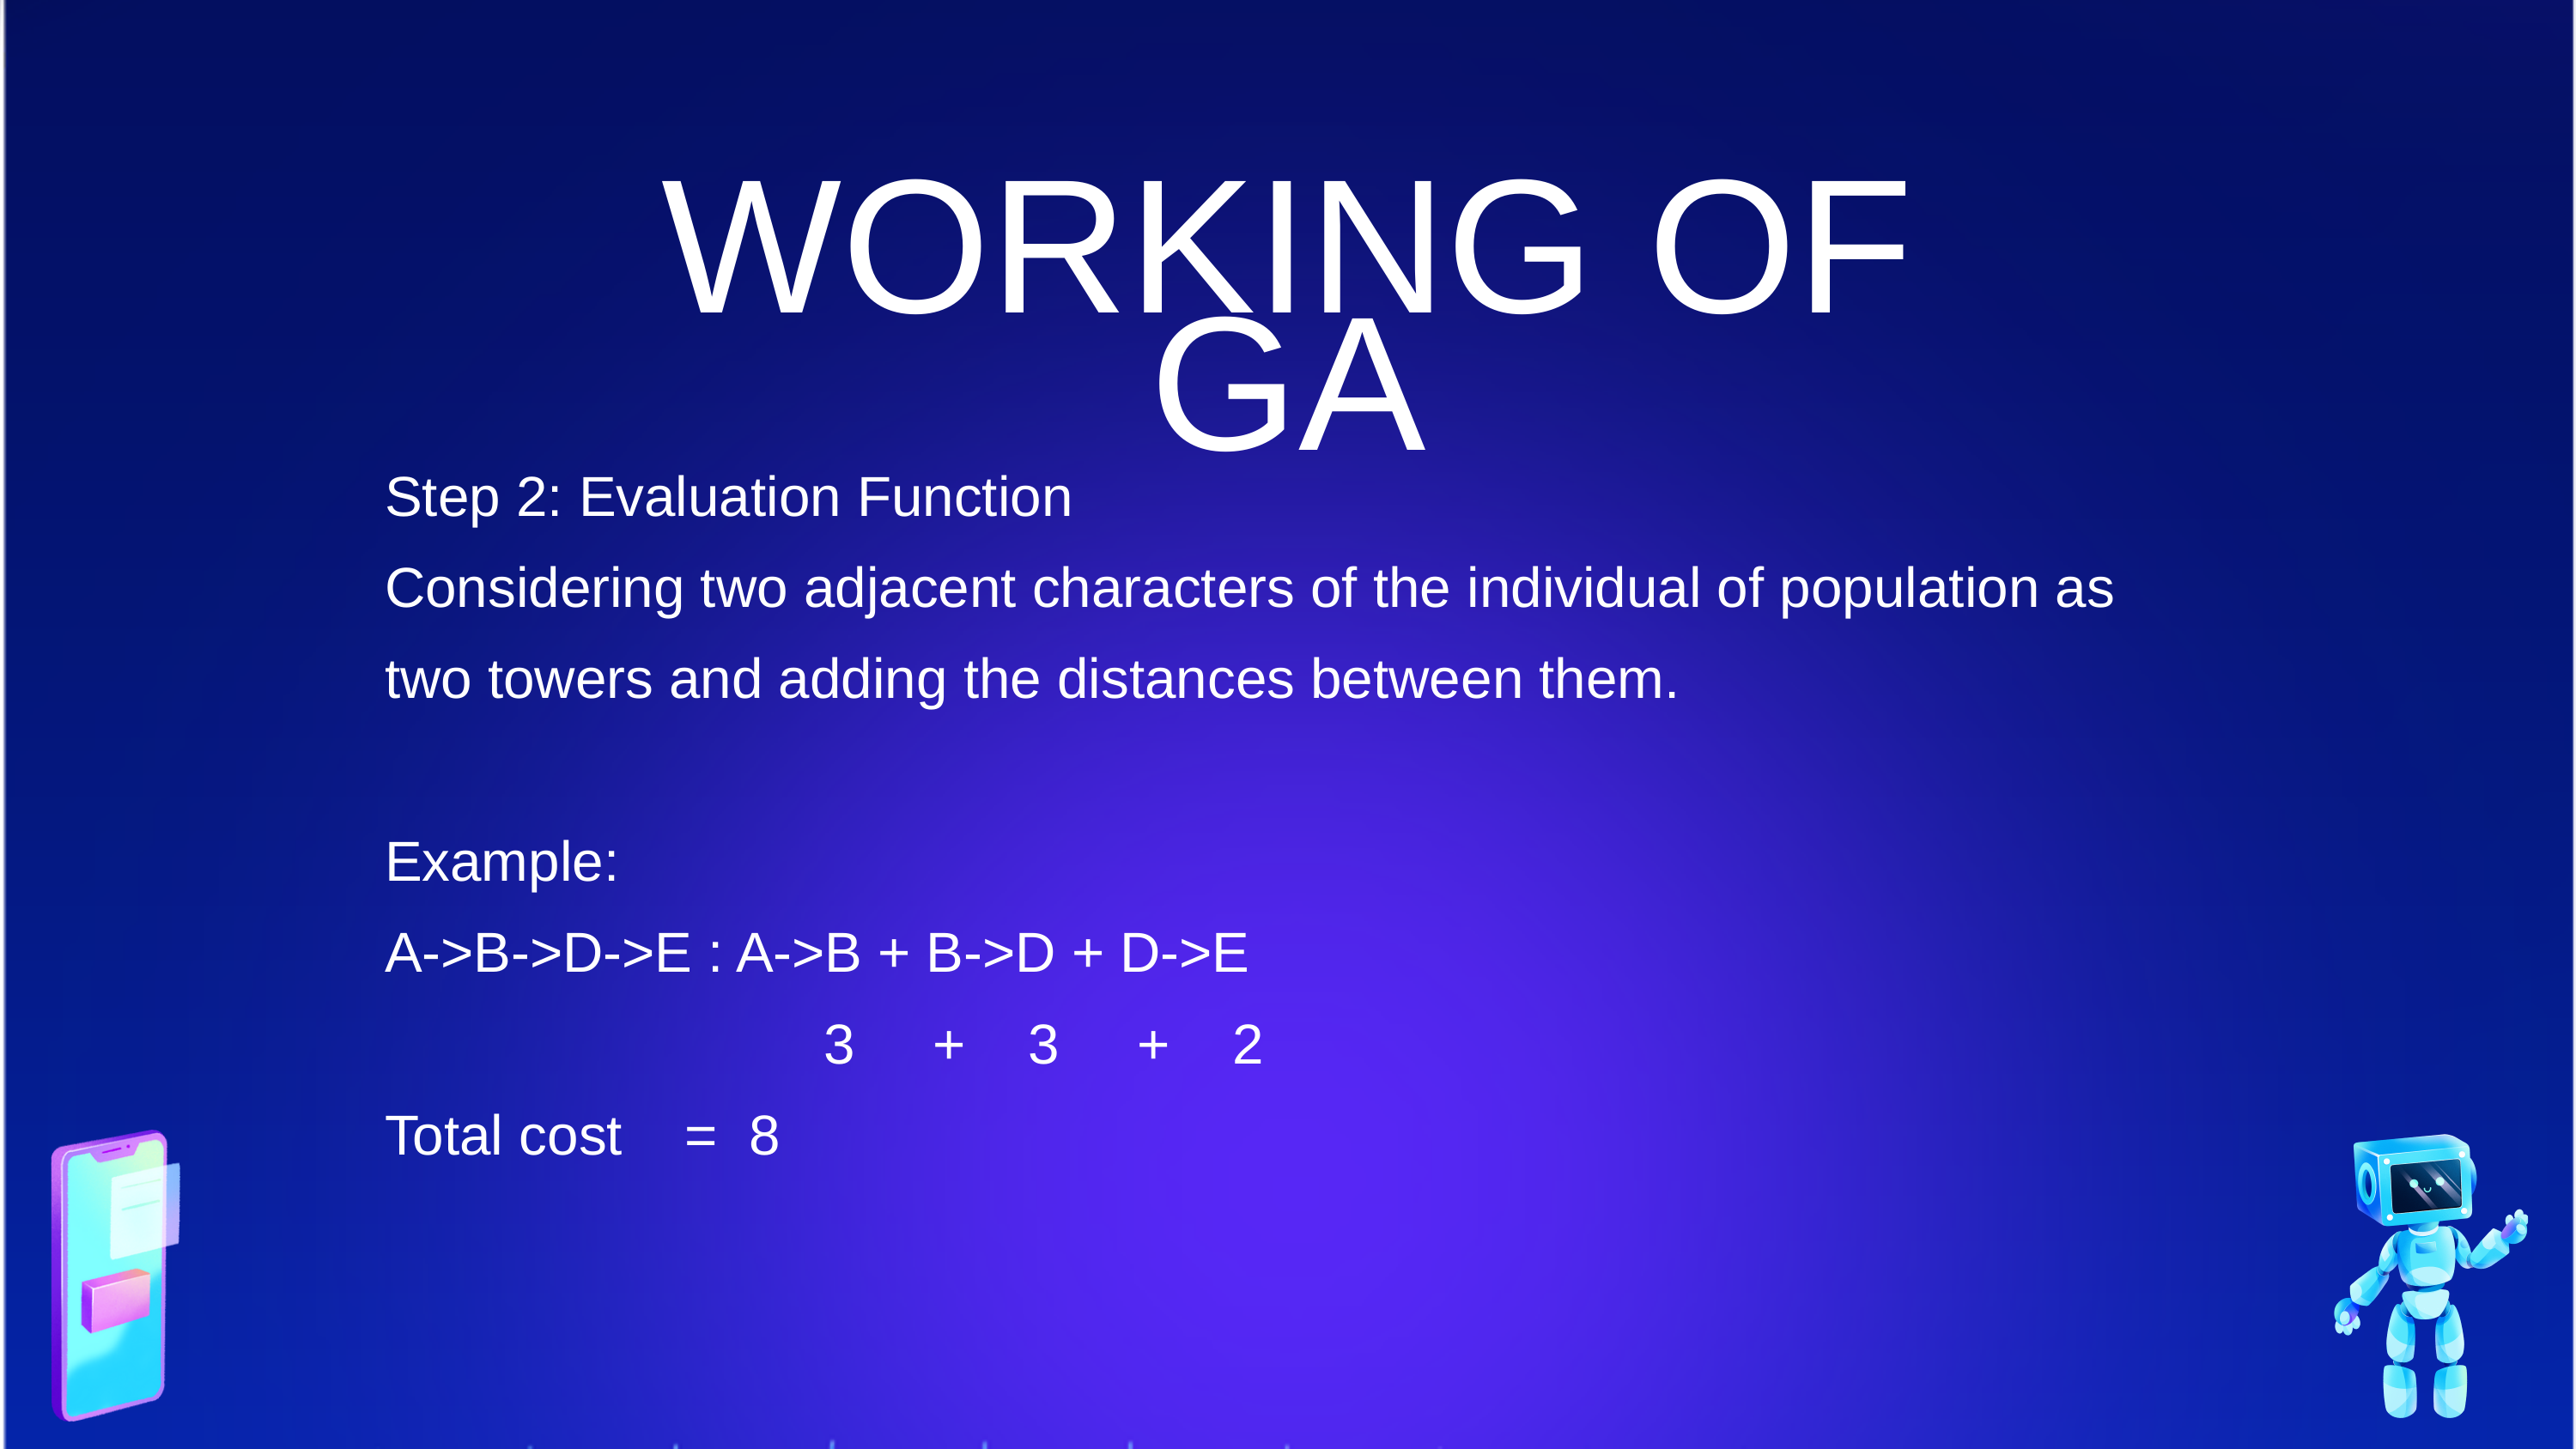

WORKING OF GA
Step 2: Evaluation Function
Considering two adjacent characters of the individual of population as two towers and adding the distances between them.

Example:
A->B->D->E : A->B + B->D + D->E
                            3     +    3     +    2
Total cost    =  8